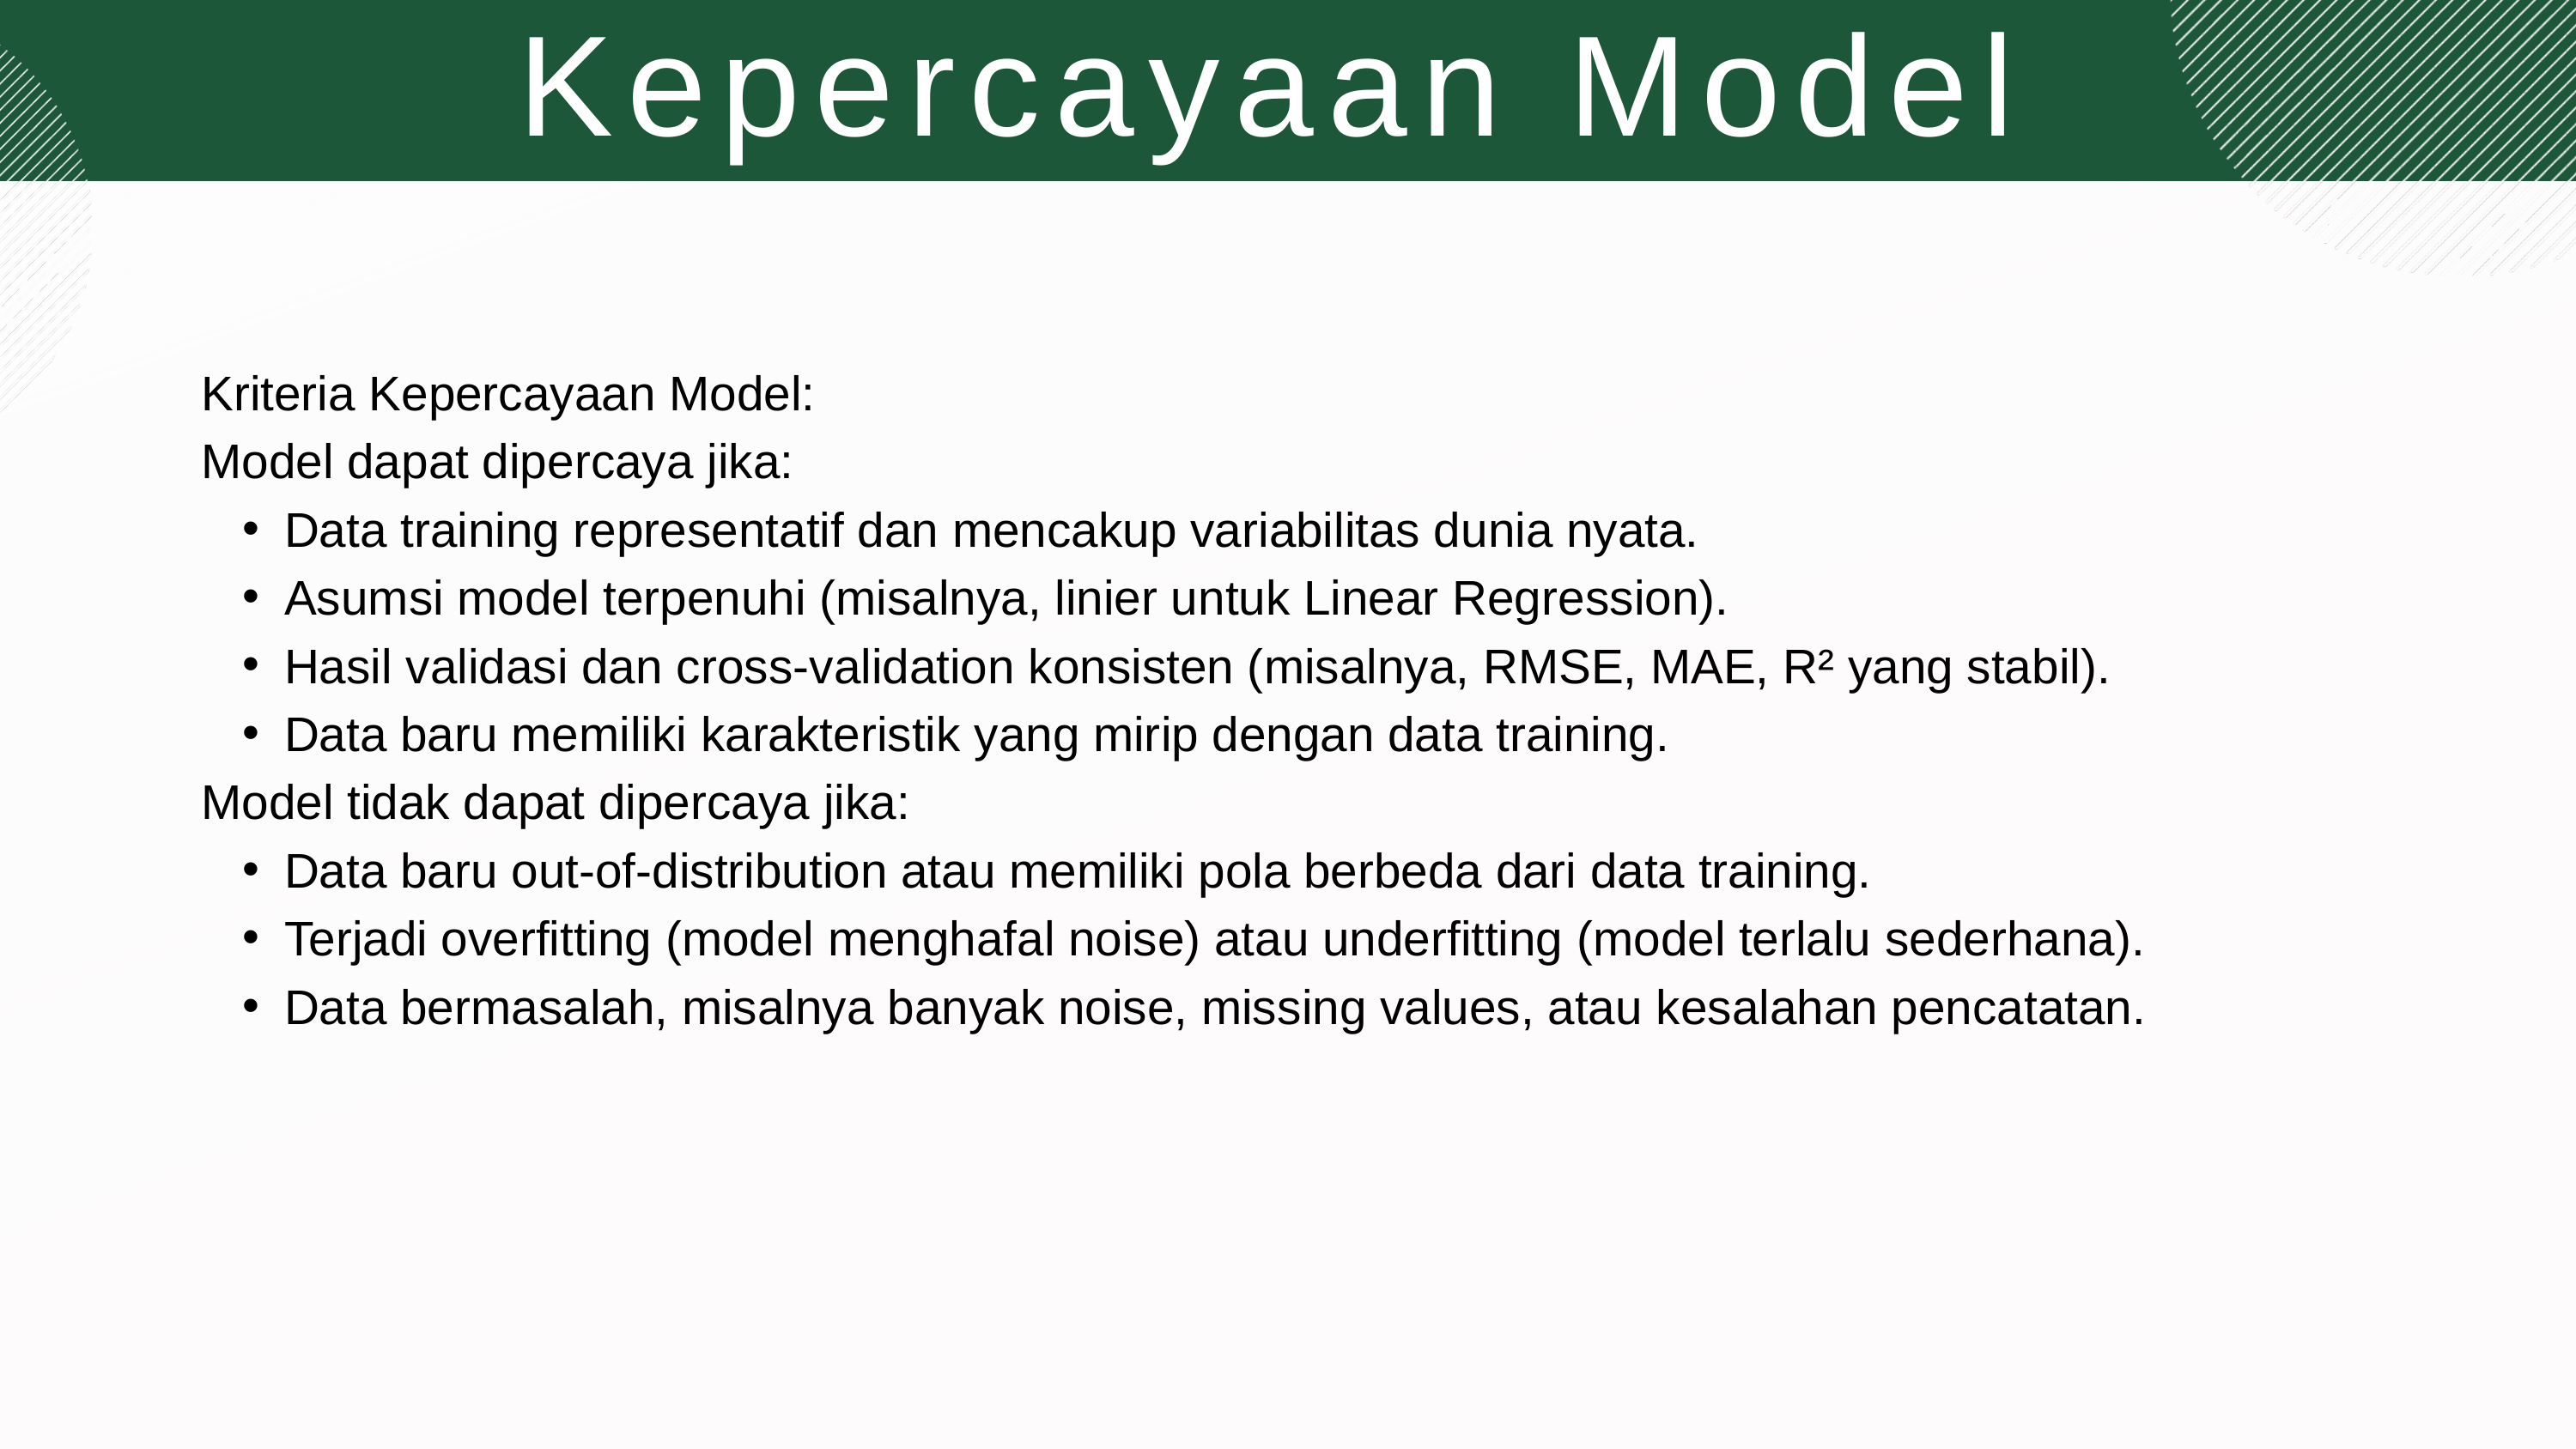

Kepercayaan Model
Kriteria Kepercayaan Model:
Model dapat dipercaya jika:
Data training representatif dan mencakup variabilitas dunia nyata.
Asumsi model terpenuhi (misalnya, linier untuk Linear Regression).
Hasil validasi dan cross-validation konsisten (misalnya, RMSE, MAE, R² yang stabil).
Data baru memiliki karakteristik yang mirip dengan data training.
Model tidak dapat dipercaya jika:
Data baru out-of-distribution atau memiliki pola berbeda dari data training.
Terjadi overfitting (model menghafal noise) atau underfitting (model terlalu sederhana).
Data bermasalah, misalnya banyak noise, missing values, atau kesalahan pencatatan.